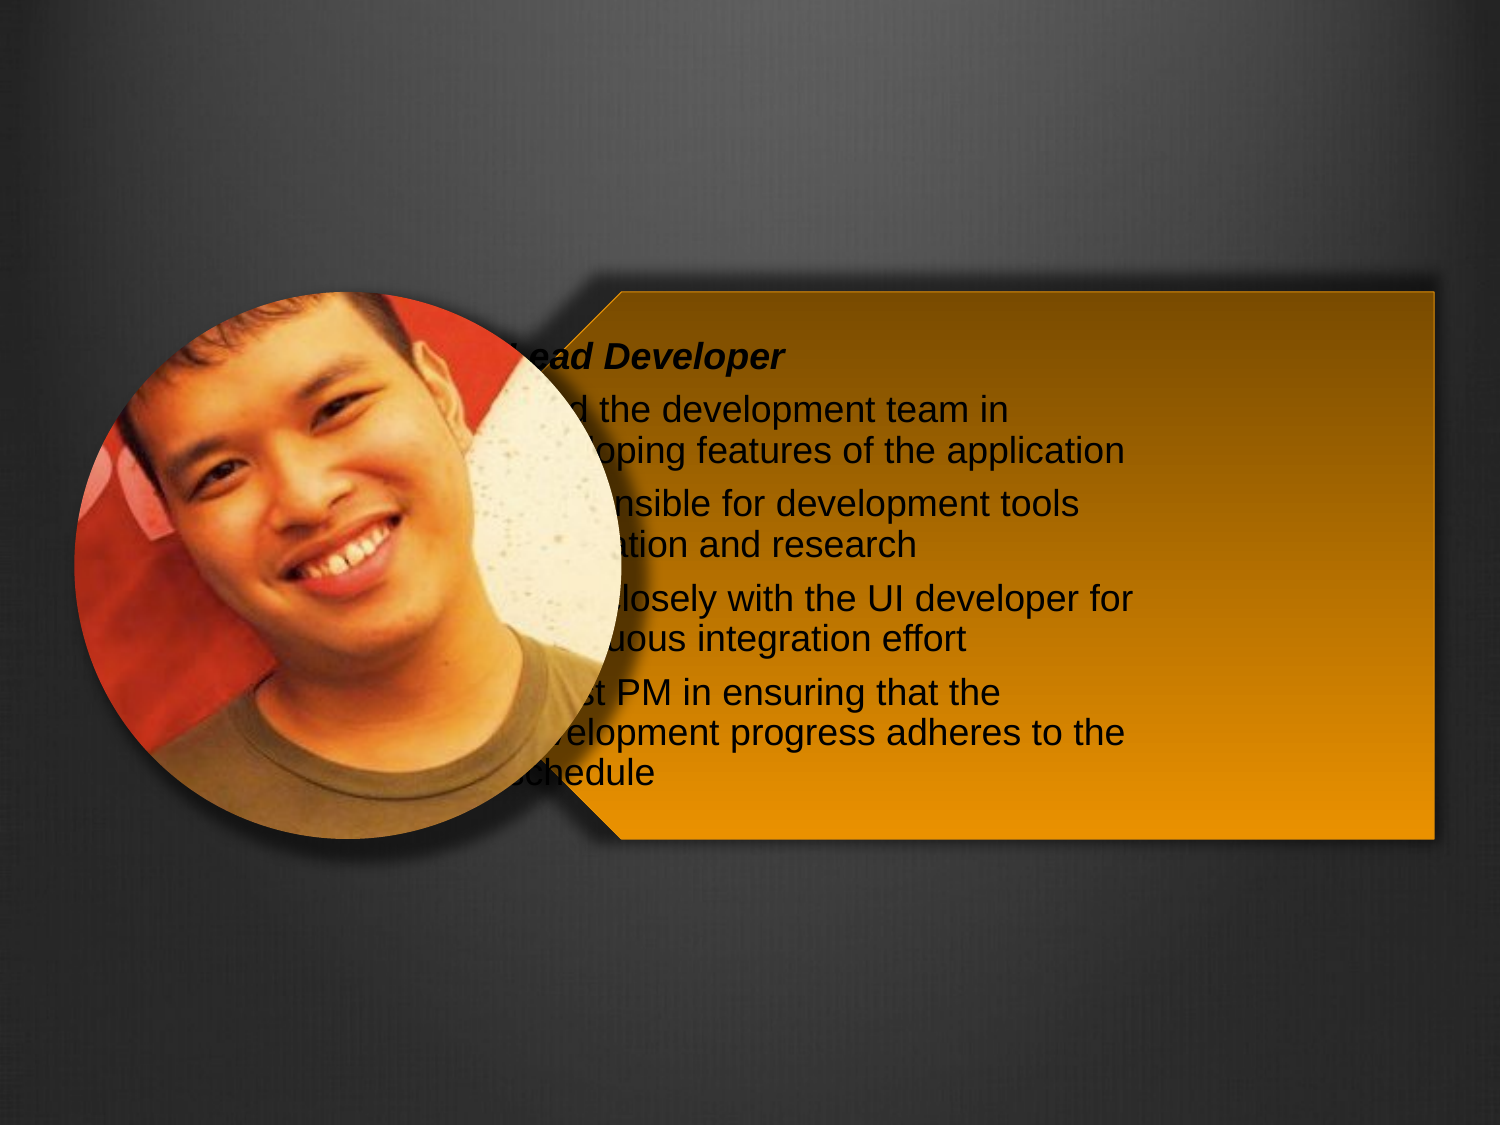

Lead Developer
Lead the development team in developing features of the application
Responsible for development tools exploration and research
Work closely with the UI developer for continuous integration effort
Assist PM in ensuring that the development progress adheres to the schedule